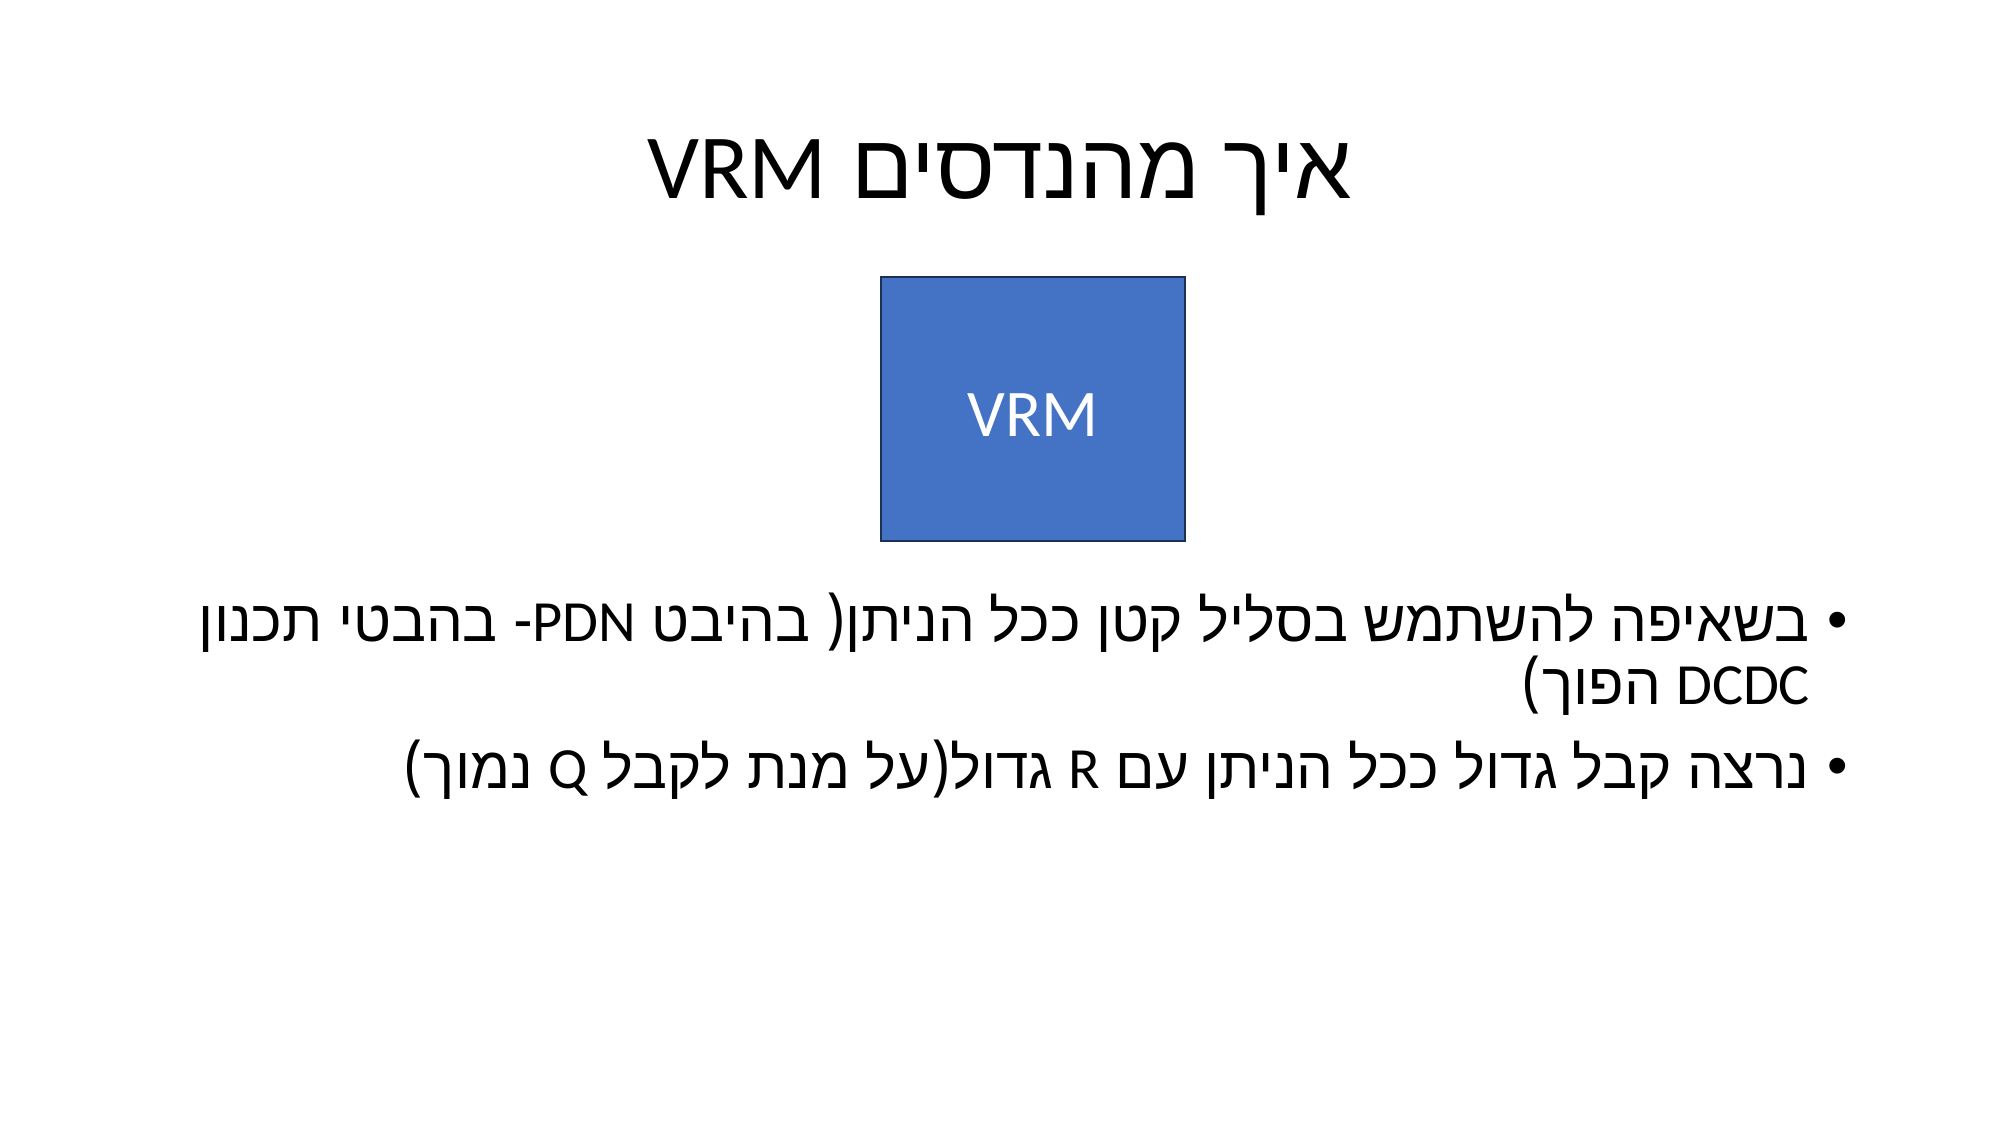

# איך מהנדסים VRM
VRM
בשאיפה להשתמש בסליל קטן ככל הניתן( בהיבט PDN- בהבטי תכנון DCDC הפוך)
נרצה קבל גדול ככל הניתן עם R גדול(על מנת לקבל Q נמוך)